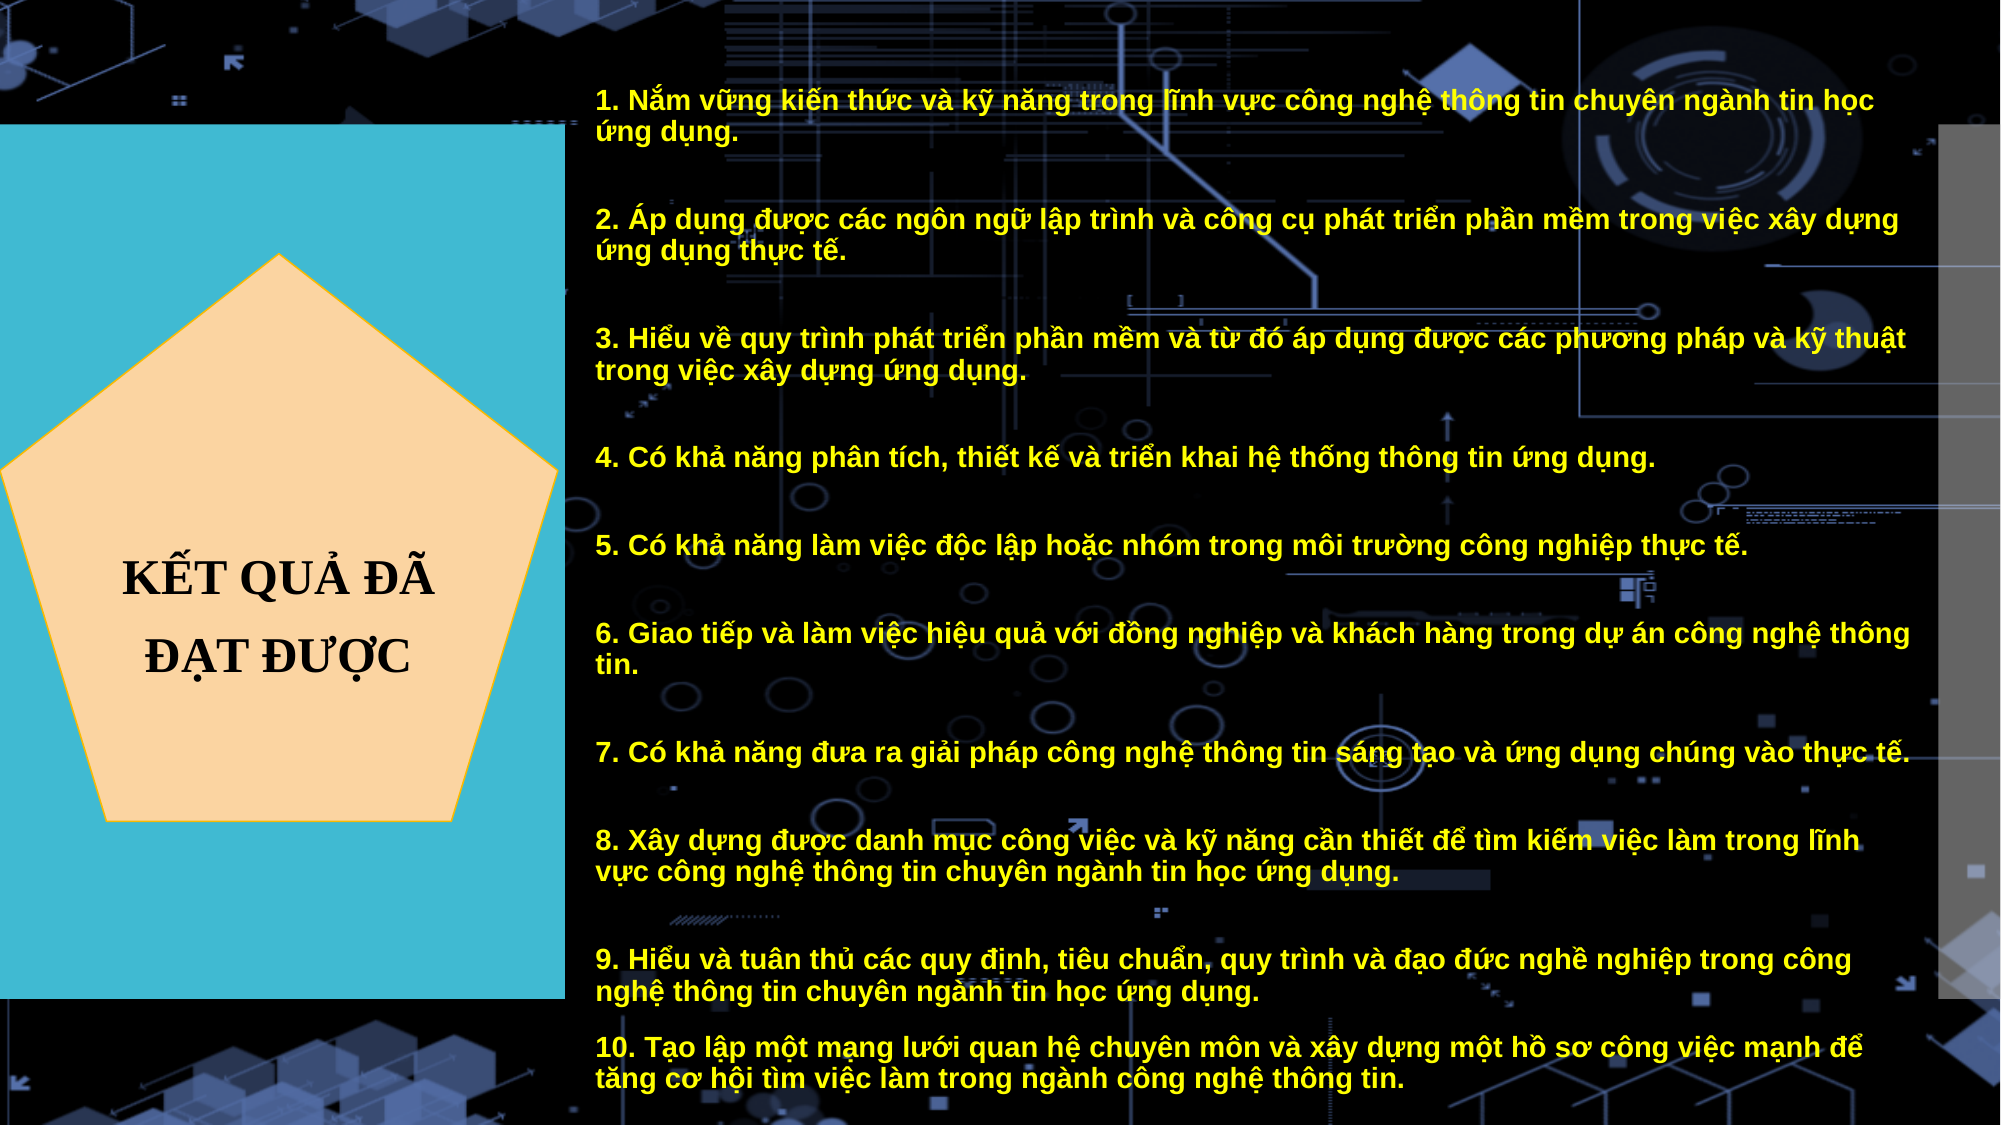

1. Nắm vững kiến thức và kỹ năng trong lĩnh vực công nghệ thông tin chuyên ngành tin học ứng dụng.
2. Áp dụng được các ngôn ngữ lập trình và công cụ phát triển phần mềm trong việc xây dựng ứng dụng thực tế.
3. Hiểu về quy trình phát triển phần mềm và từ đó áp dụng được các phương pháp và kỹ thuật trong việc xây dựng ứng dụng.
4. Có khả năng phân tích, thiết kế và triển khai hệ thống thông tin ứng dụng.
5. Có khả năng làm việc độc lập hoặc nhóm trong môi trường công nghiệp thực tế.
6. Giao tiếp và làm việc hiệu quả với đồng nghiệp và khách hàng trong dự án công nghệ thông tin.
7. Có khả năng đưa ra giải pháp công nghệ thông tin sáng tạo và ứng dụng chúng vào thực tế.
8. Xây dựng được danh mục công việc và kỹ năng cần thiết để tìm kiếm việc làm trong lĩnh vực công nghệ thông tin chuyên ngành tin học ứng dụng.
9. Hiểu và tuân thủ các quy định, tiêu chuẩn, quy trình và đạo đức nghề nghiệp trong công nghệ thông tin chuyên ngành tin học ứng dụng.
10. Tạo lập một mạng lưới quan hệ chuyên môn và xây dựng một hồ sơ công việc mạnh để tăng cơ hội tìm việc làm trong ngành công nghệ thông tin.
KẾT QUẢ ĐÃ ĐẠT ĐƯỢC